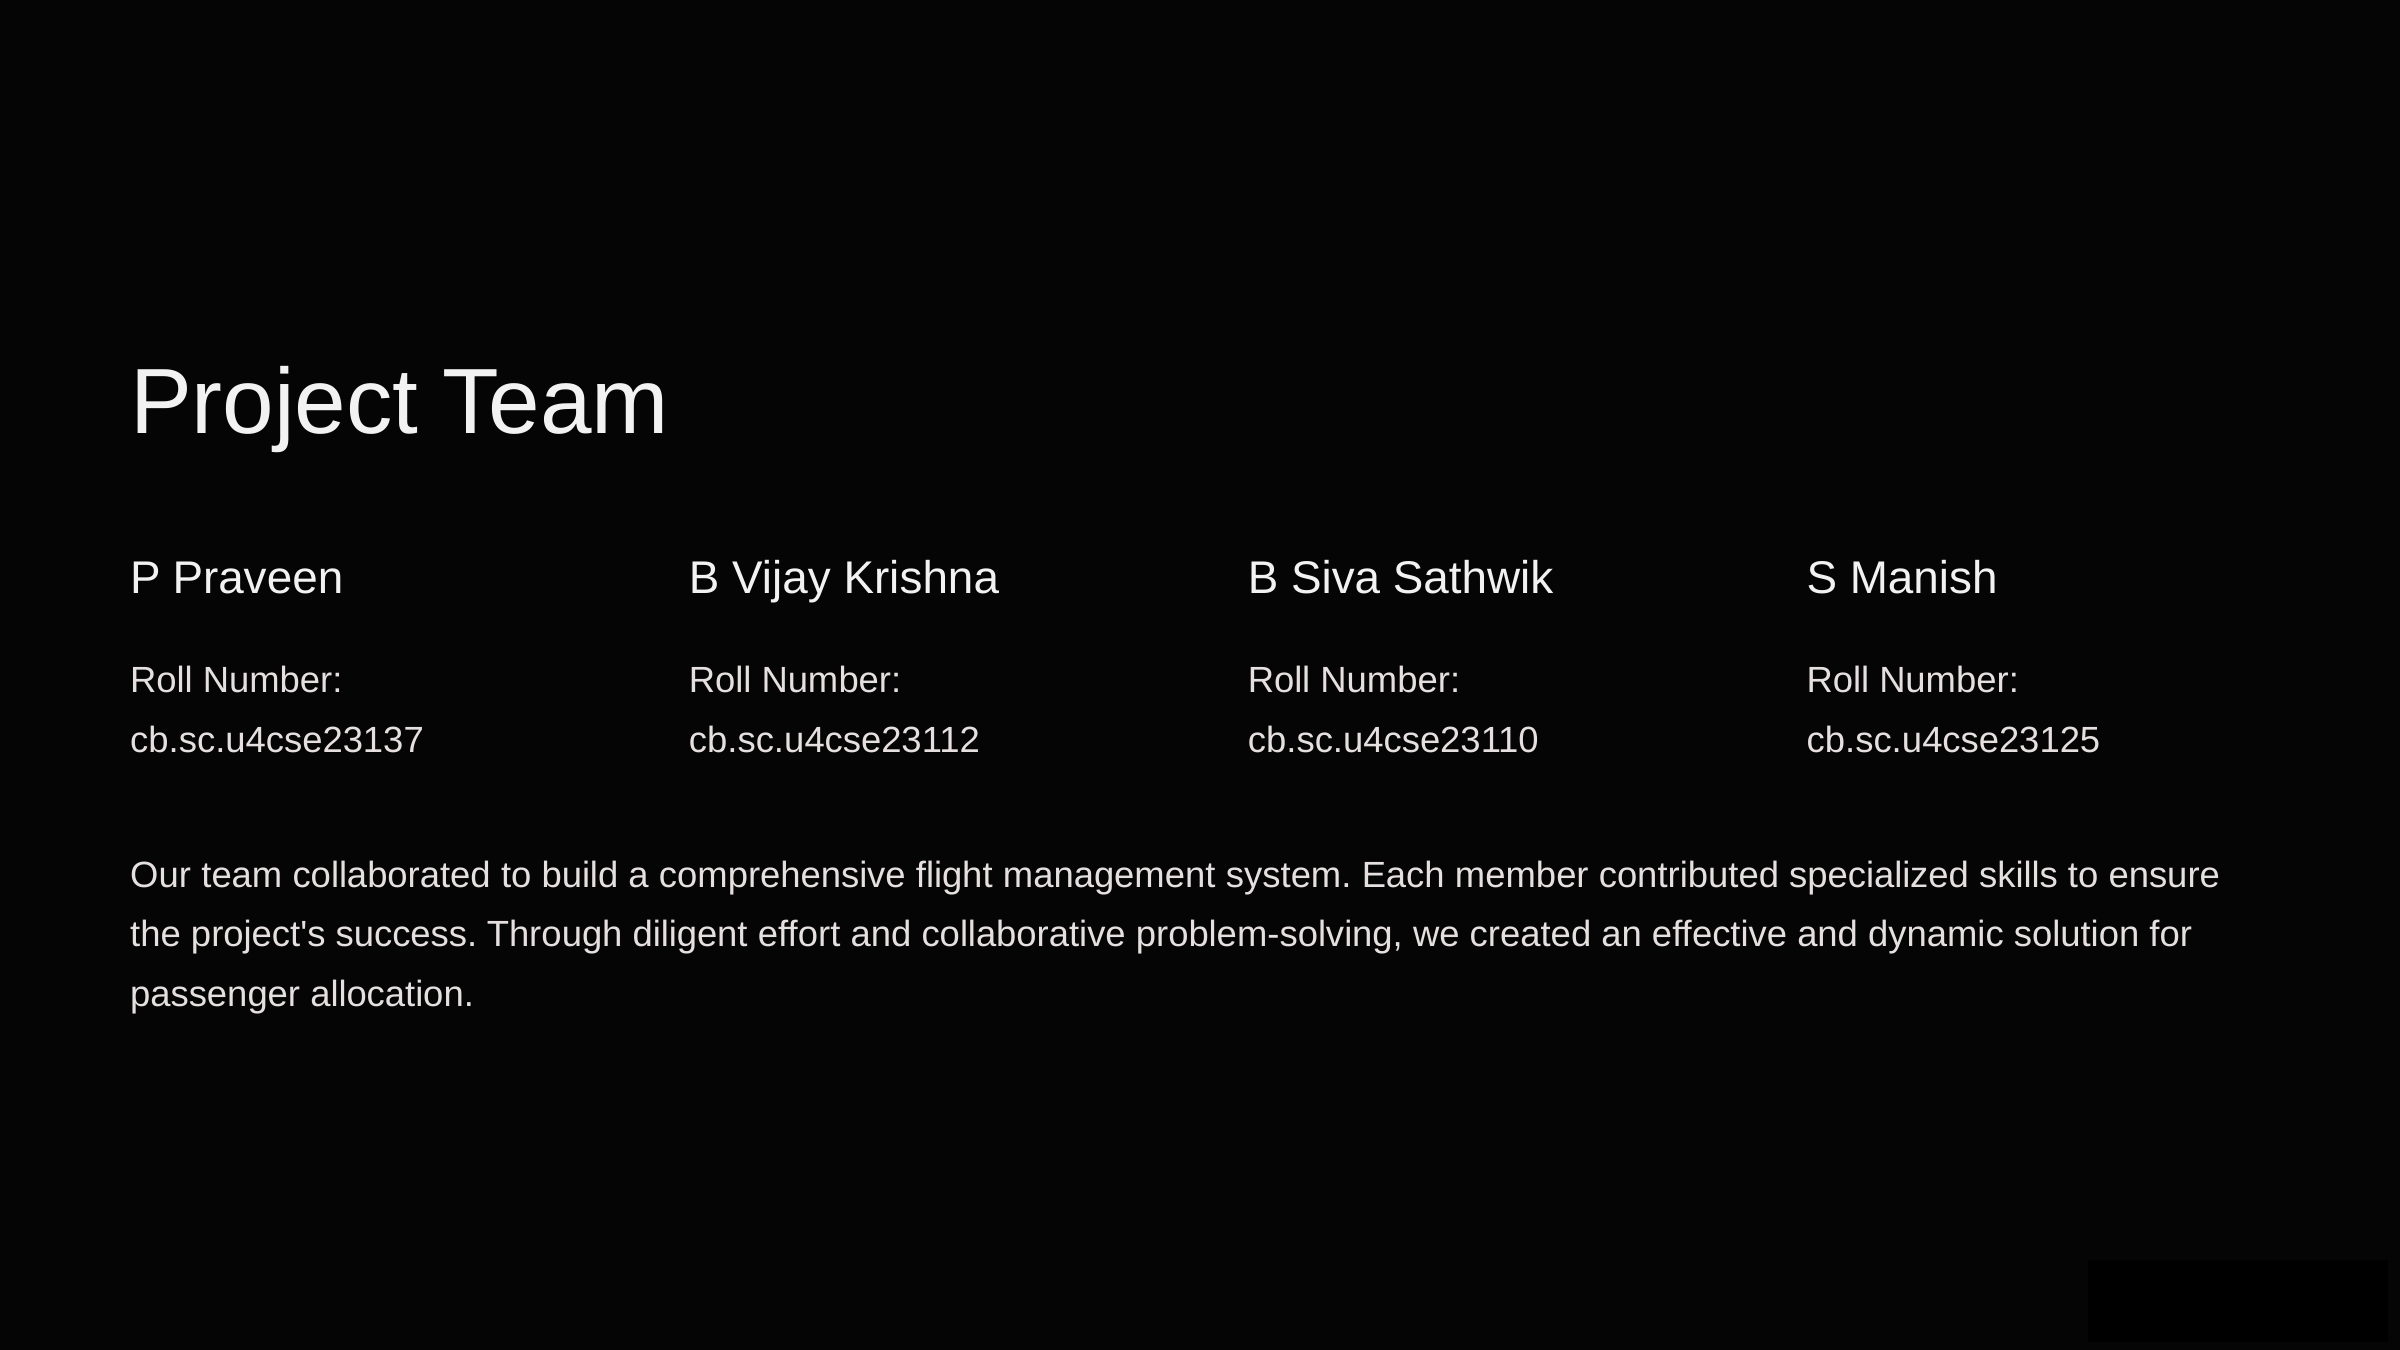

Project Team
P Praveen
B Vijay Krishna
B Siva Sathwik
S Manish
Roll Number: cb.sc.u4cse23137
Roll Number: cb.sc.u4cse23112
Roll Number: cb.sc.u4cse23110
Roll Number: cb.sc.u4cse23125
Our team collaborated to build a comprehensive flight management system. Each member contributed specialized skills to ensure the project's success. Through diligent effort and collaborative problem-solving, we created an effective and dynamic solution for passenger allocation.